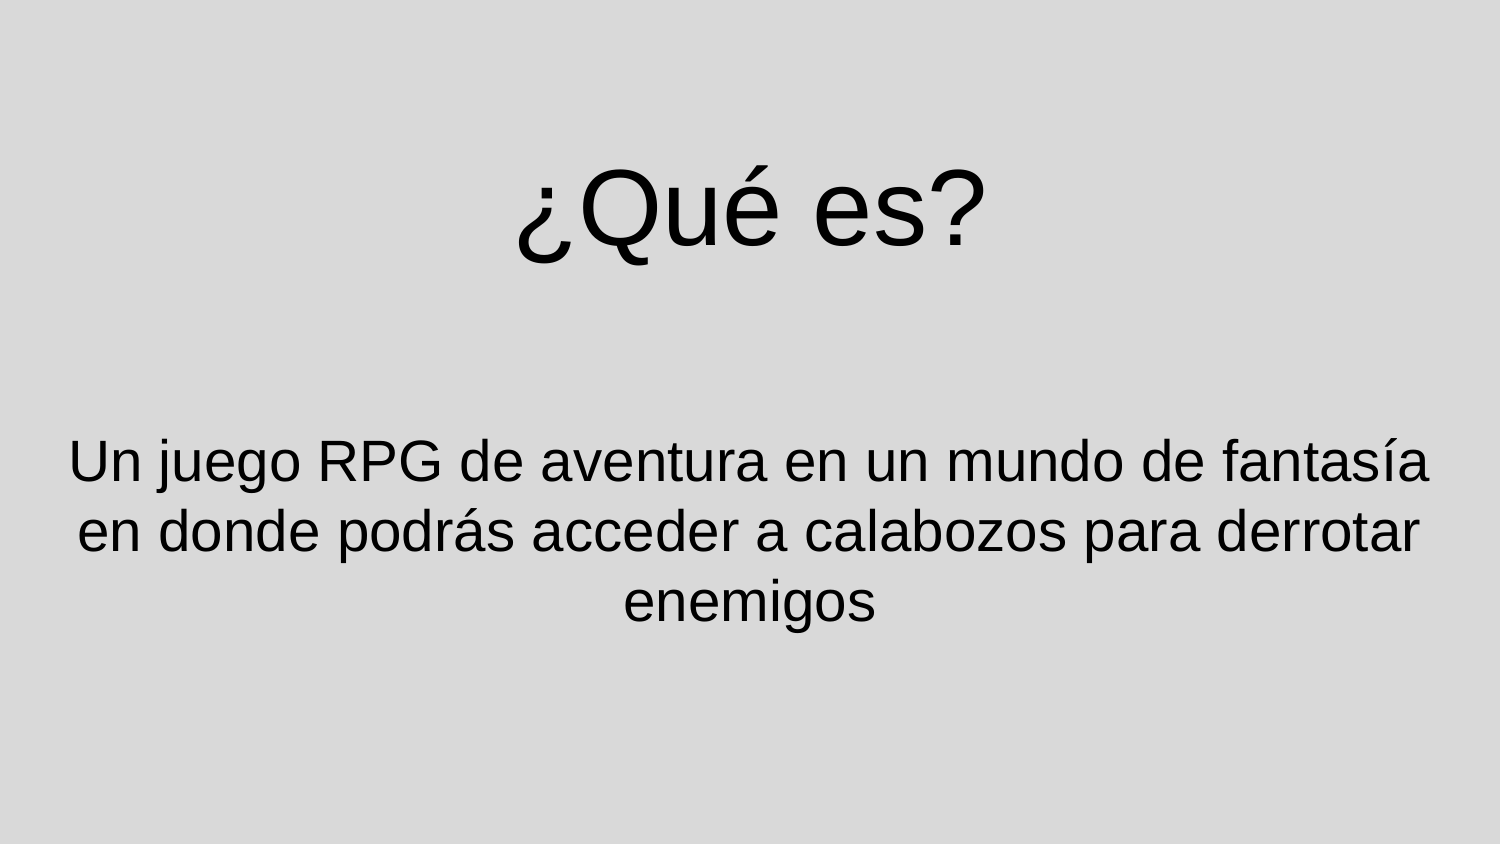

# ¿Qué es?
Un juego RPG de aventura en un mundo de fantasía en donde podrás acceder a calabozos para derrotar enemigos